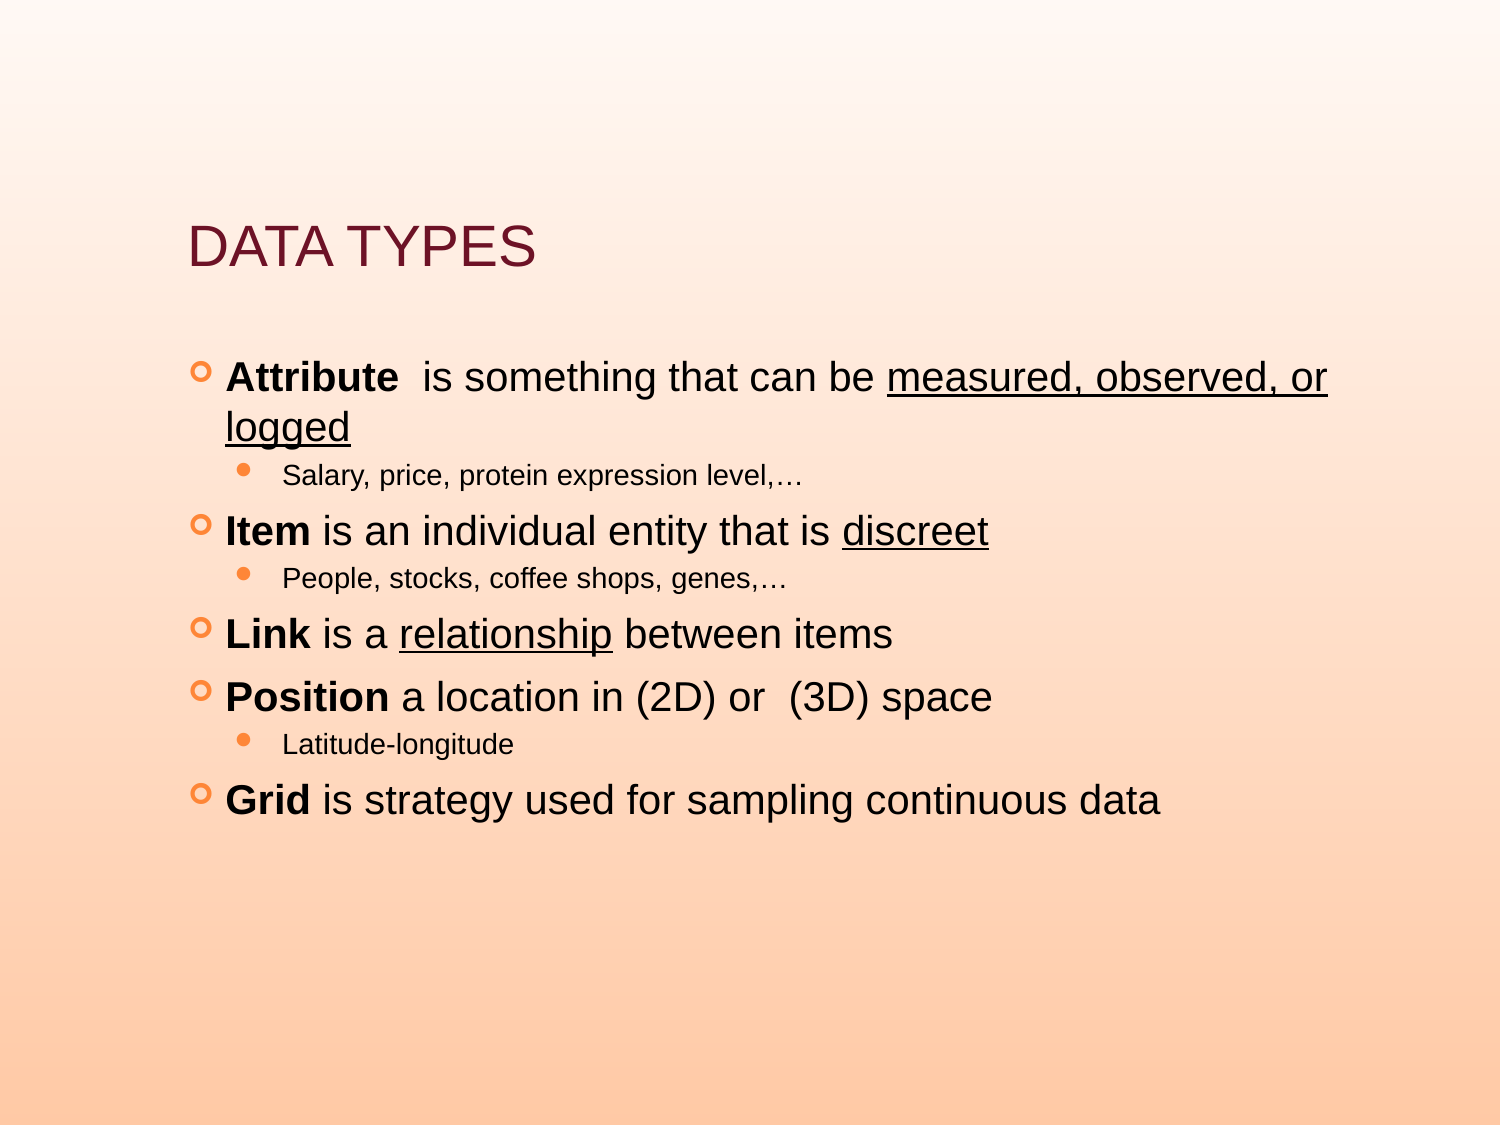

# Data types
Attribute  is something that can be measured, observed, or logged
Salary, price, protein expression level,…
Item is an individual entity that is discreet
People, stocks, coffee shops, genes,…
Link is a relationship between items
Position a location in (2D) or  (3D) space
Latitude-longitude
Grid is strategy used for sampling continuous data

75